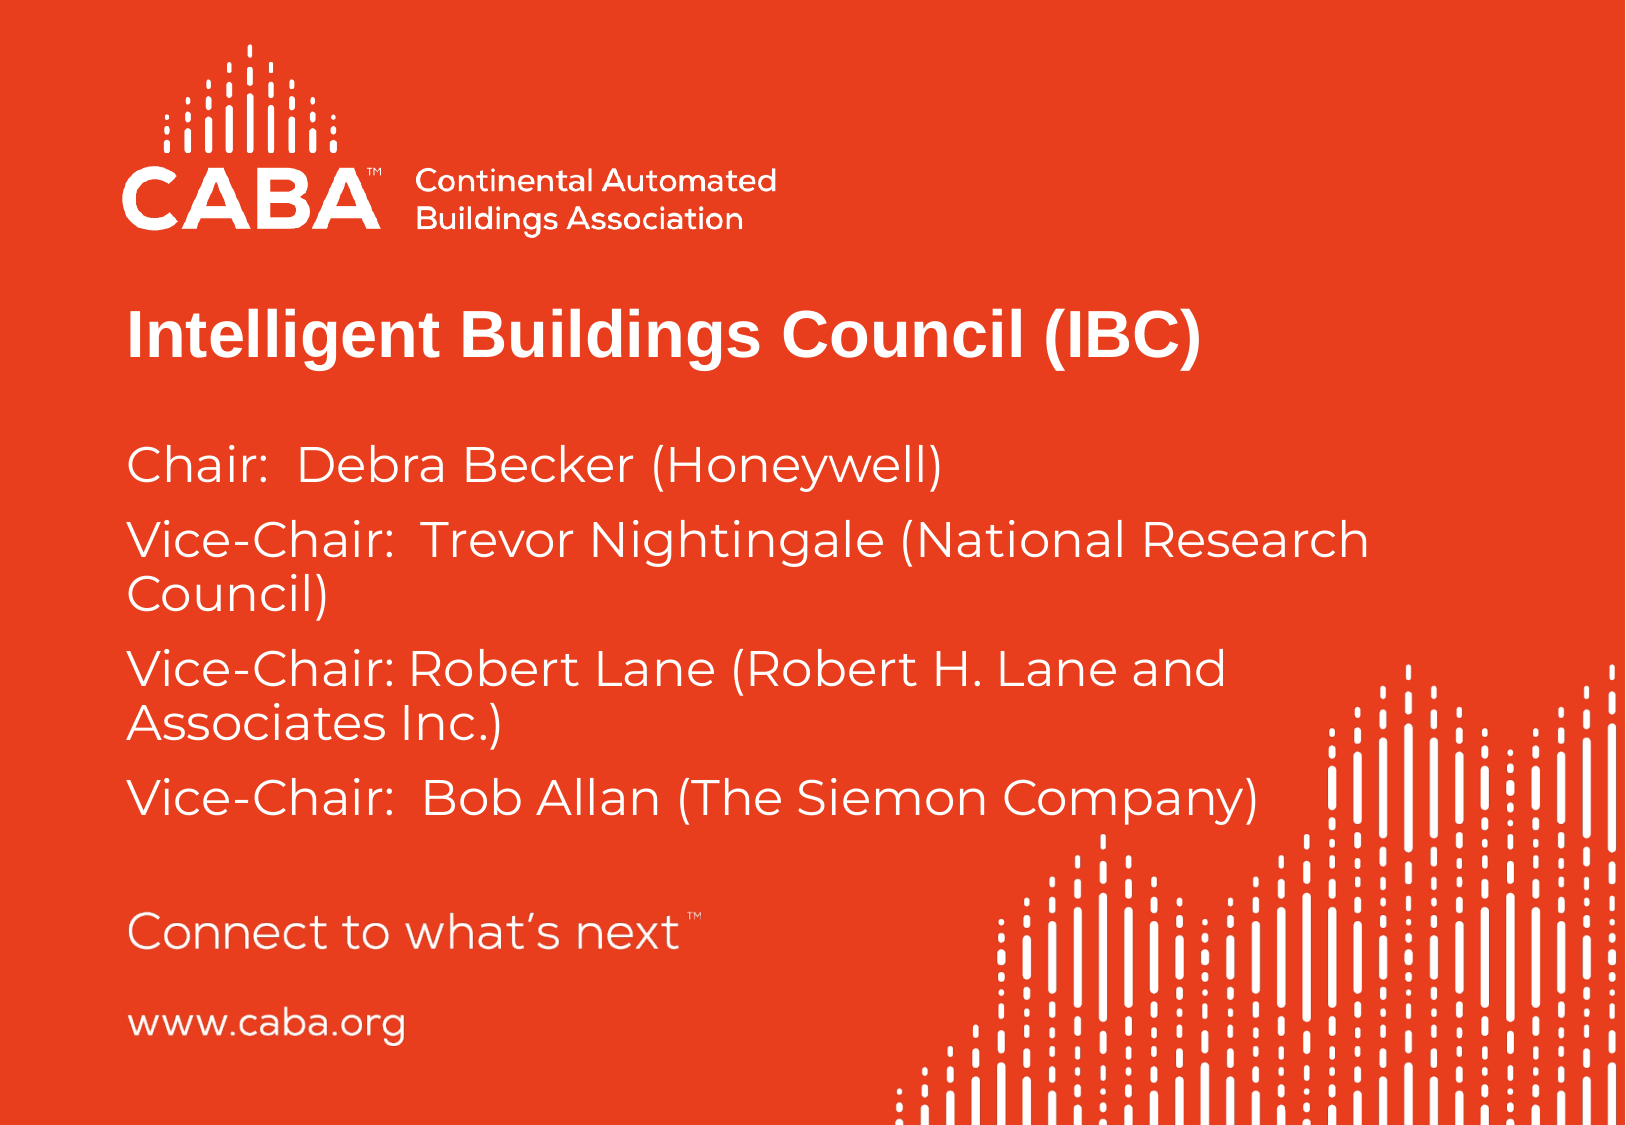

# Intelligent Buildings Council (IBC)
Chair:  Debra Becker (Honeywell)
Vice-Chair:  Trevor Nightingale (National Research Council)
Vice-Chair: Robert Lane (Robert H. Lane and Associates Inc.)
Vice-Chair:  Bob Allan (The Siemon Company)